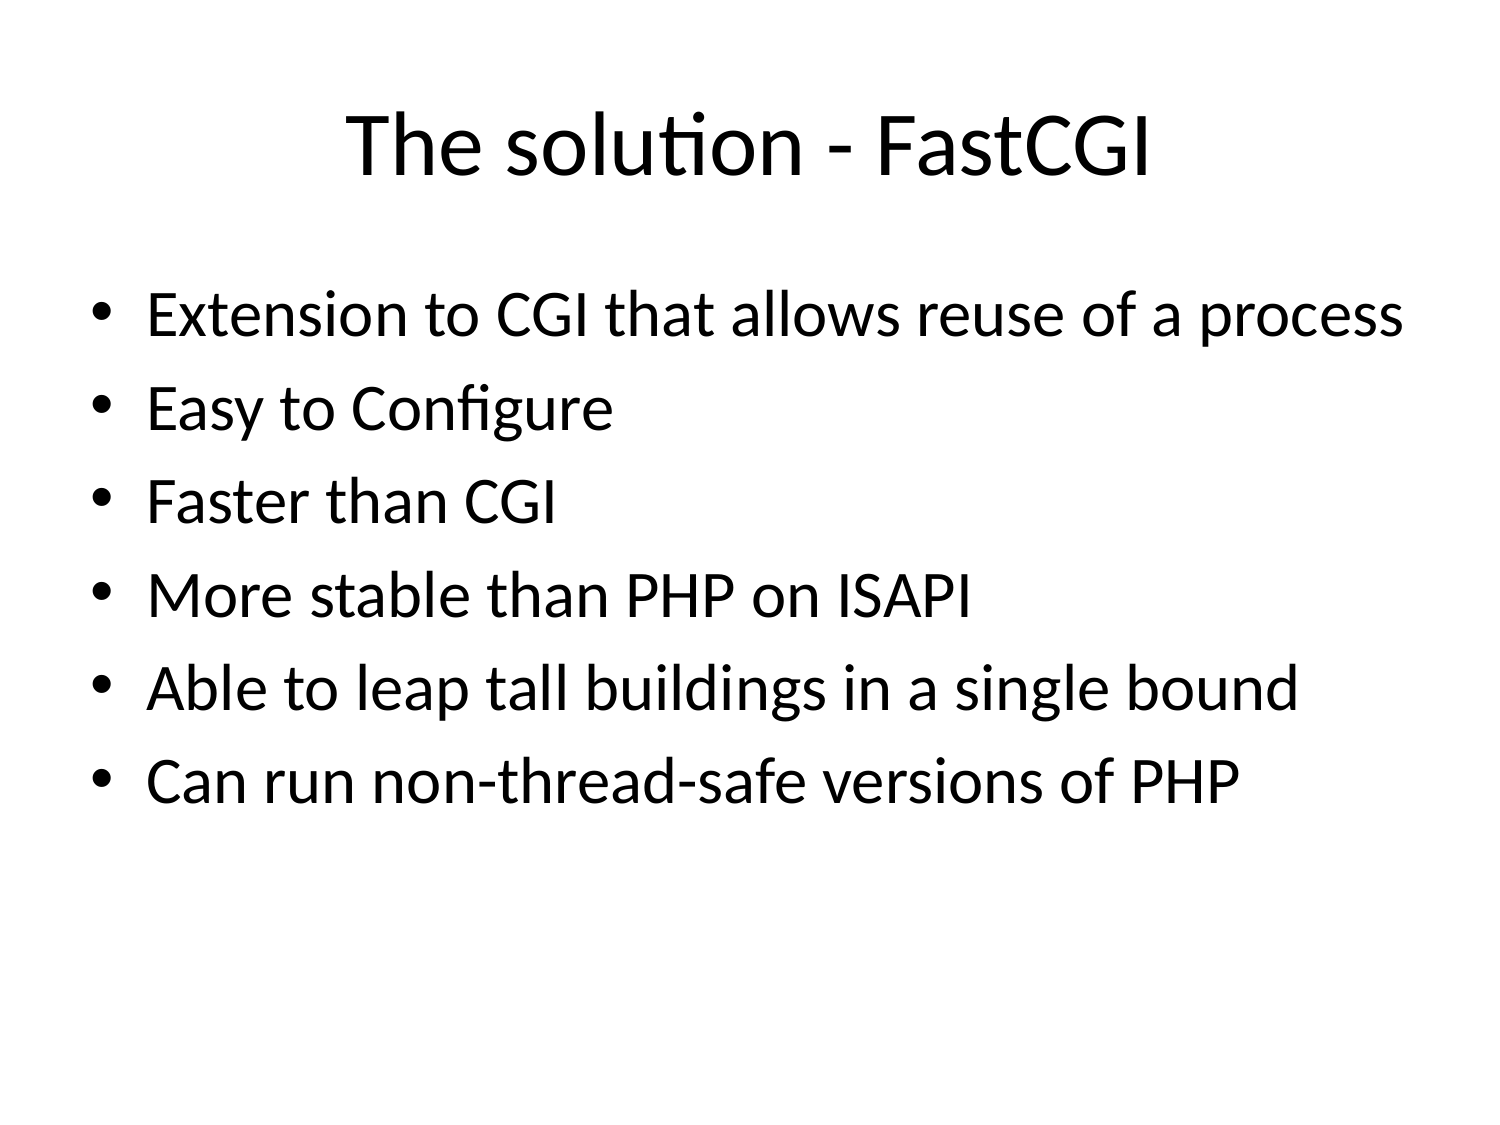

# The solution - FastCGI
Extension to CGI that allows reuse of a process
Easy to Configure
Faster than CGI
More stable than PHP on ISAPI
Able to leap tall buildings in a single bound
Can run non-thread-safe versions of PHP